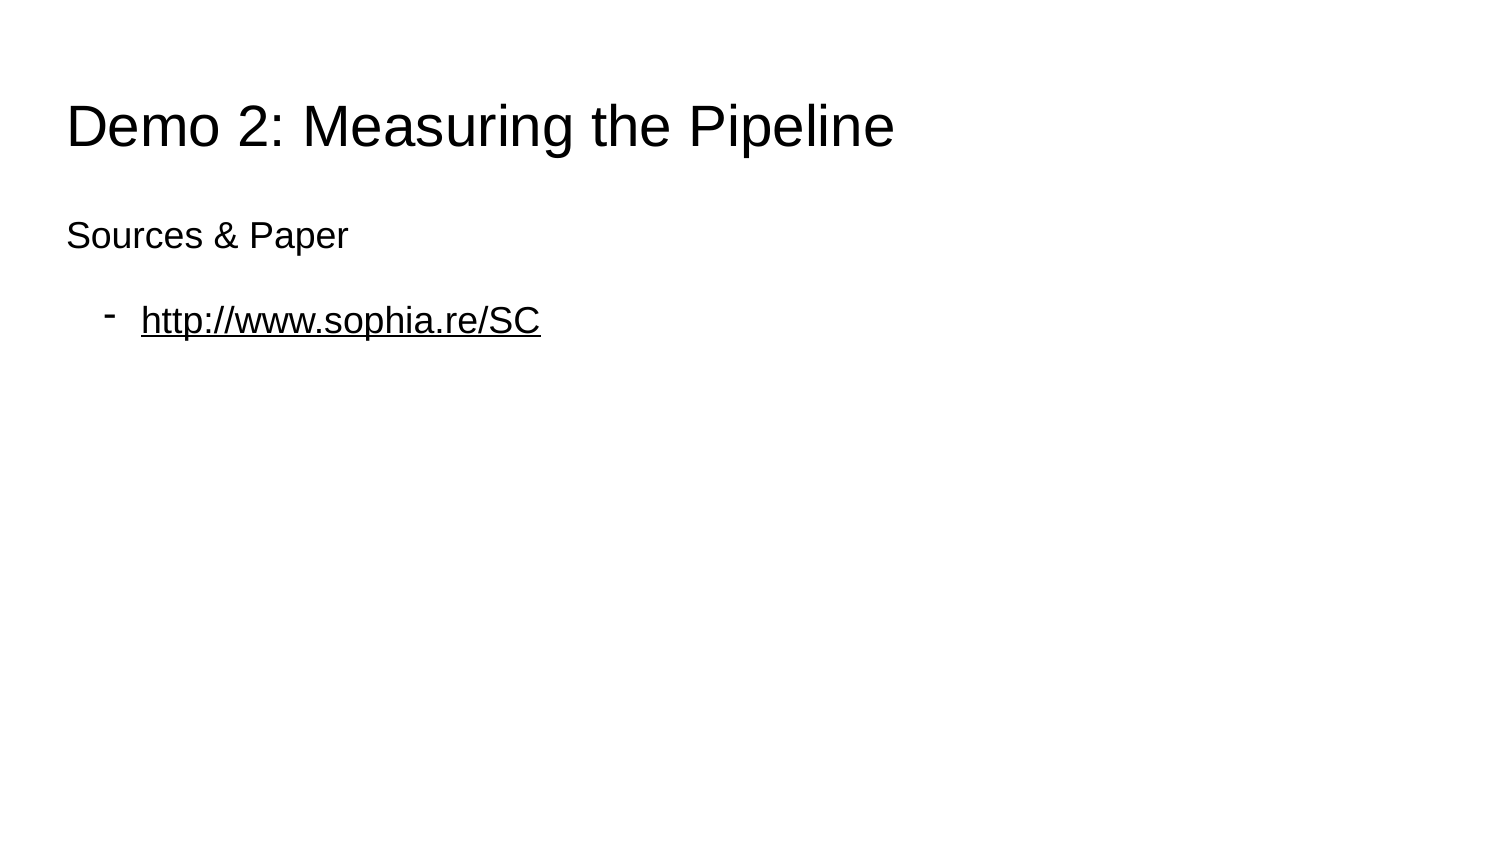

# Demo 2: Measuring the Pipeline
Sources & Paper
http://www.sophia.re/SC